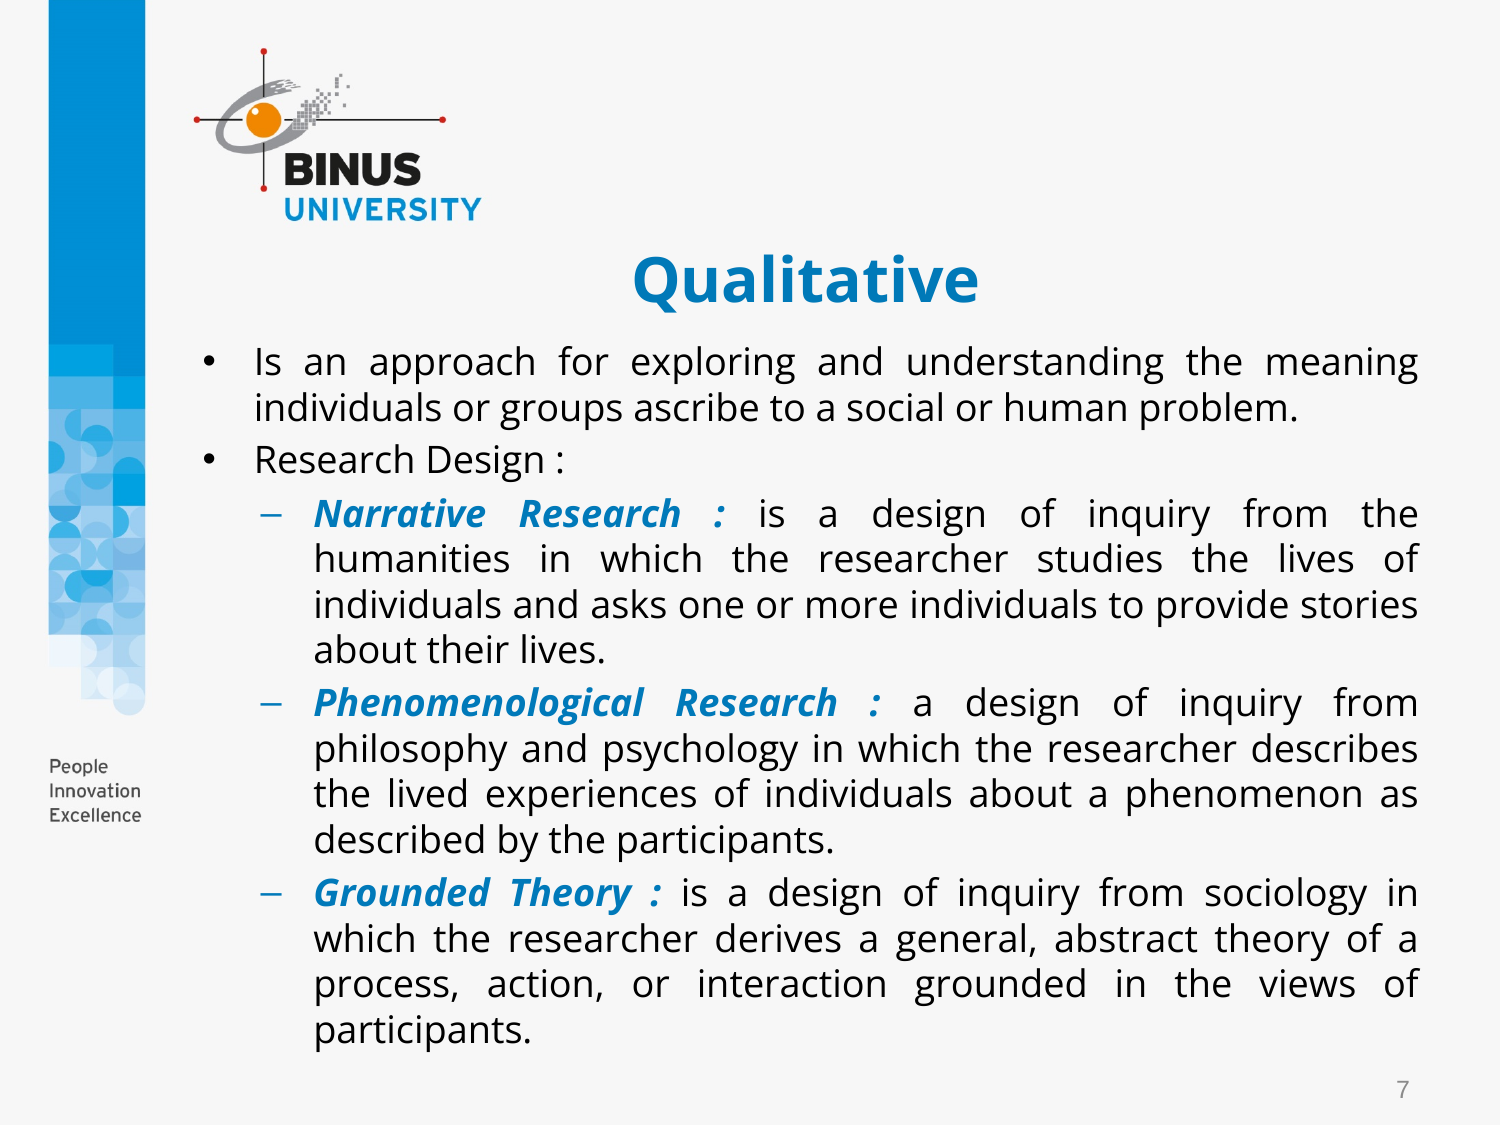

# Qualitative
Is an approach for exploring and understanding the meaning individuals or groups ascribe to a social or human problem.
Research Design :
Narrative Research : is a design of inquiry from the humanities in which the researcher studies the lives of individuals and asks one or more individuals to provide stories about their lives.
Phenomenological Research : a design of inquiry from philosophy and psychology in which the researcher describes the lived experiences of individuals about a phenomenon as described by the participants.
Grounded Theory : is a design of inquiry from sociology in which the researcher derives a general, abstract theory of a process, action, or interaction grounded in the views of participants.

7